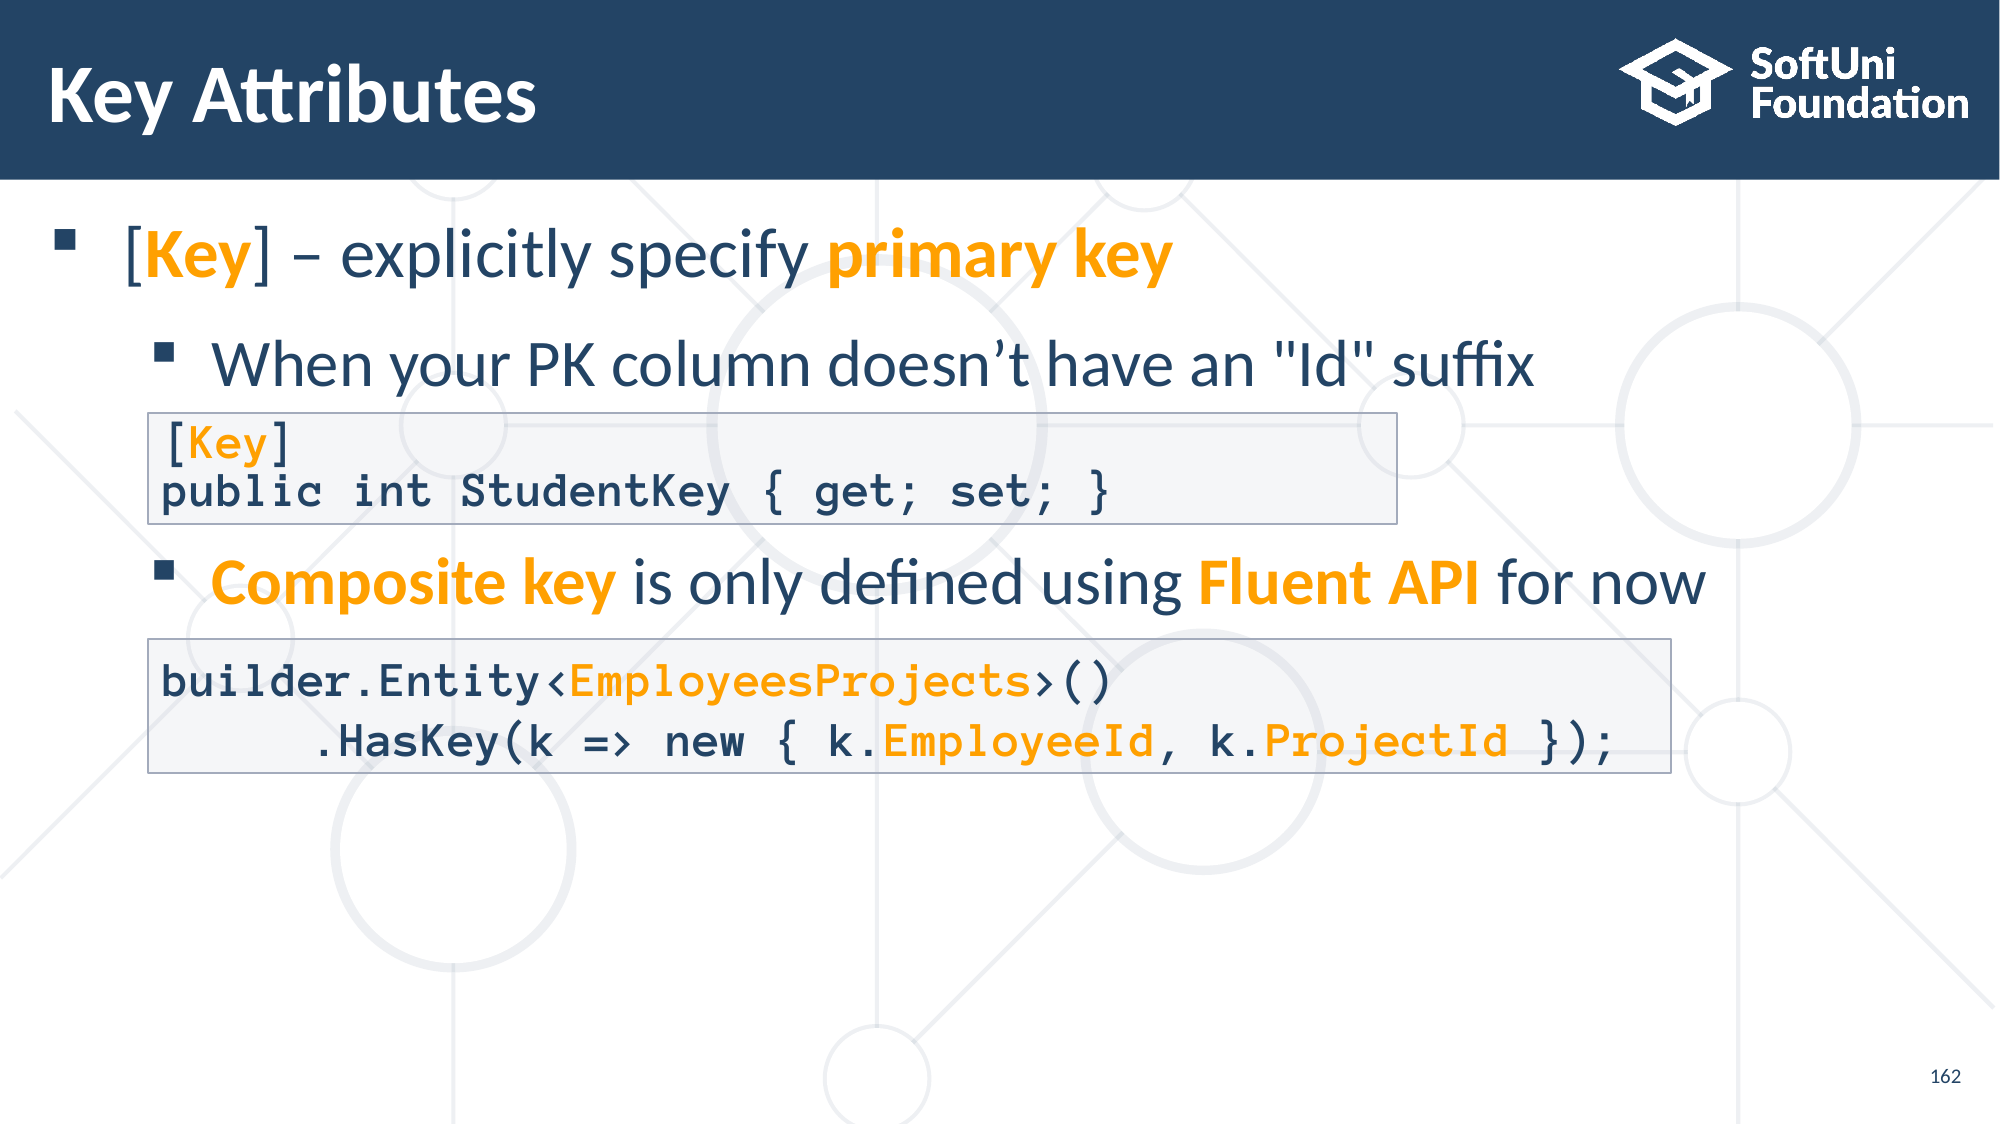

# Key Attributes
[Key] – explicitly specify primary key
When your PK column doesn’t have an "Id" suffix

Composite key is only defined using Fluent API for now
[Key]
public int StudentKey { get; set; }
builder.Entity<EmployeesProjects>()
	.HasKey(k => new { k.EmployeeId, k.ProjectId });
162